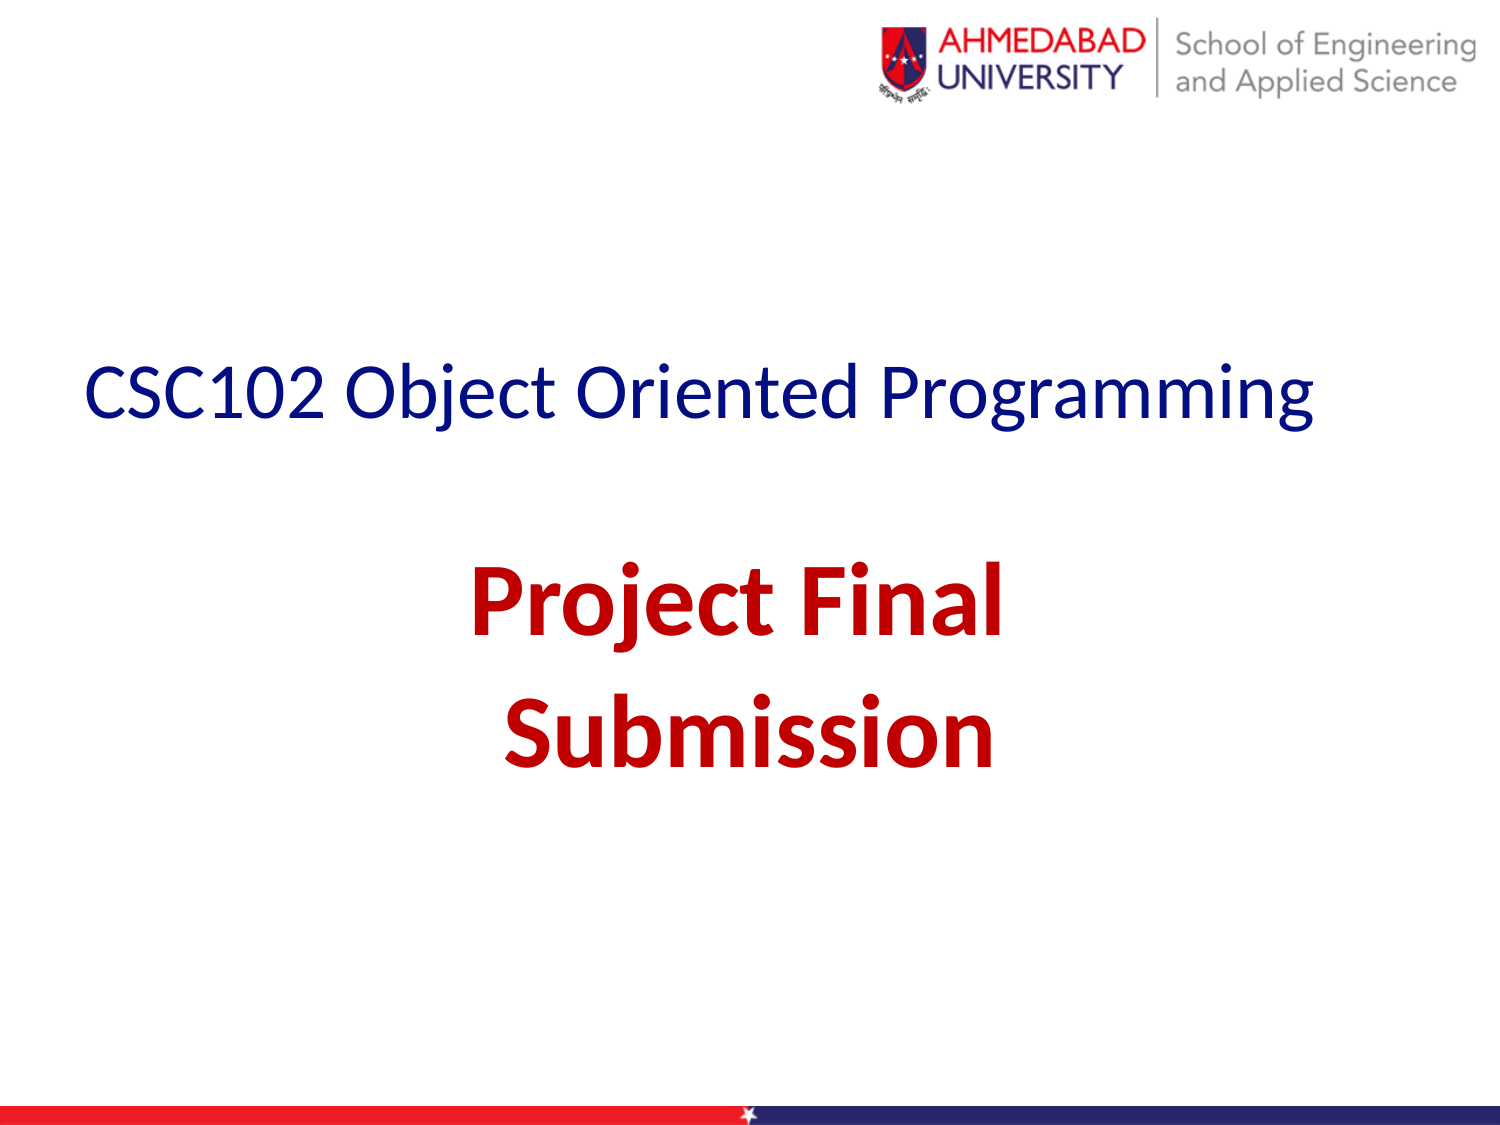

# CSC102 Object Oriented Programming
Project Final
Submission